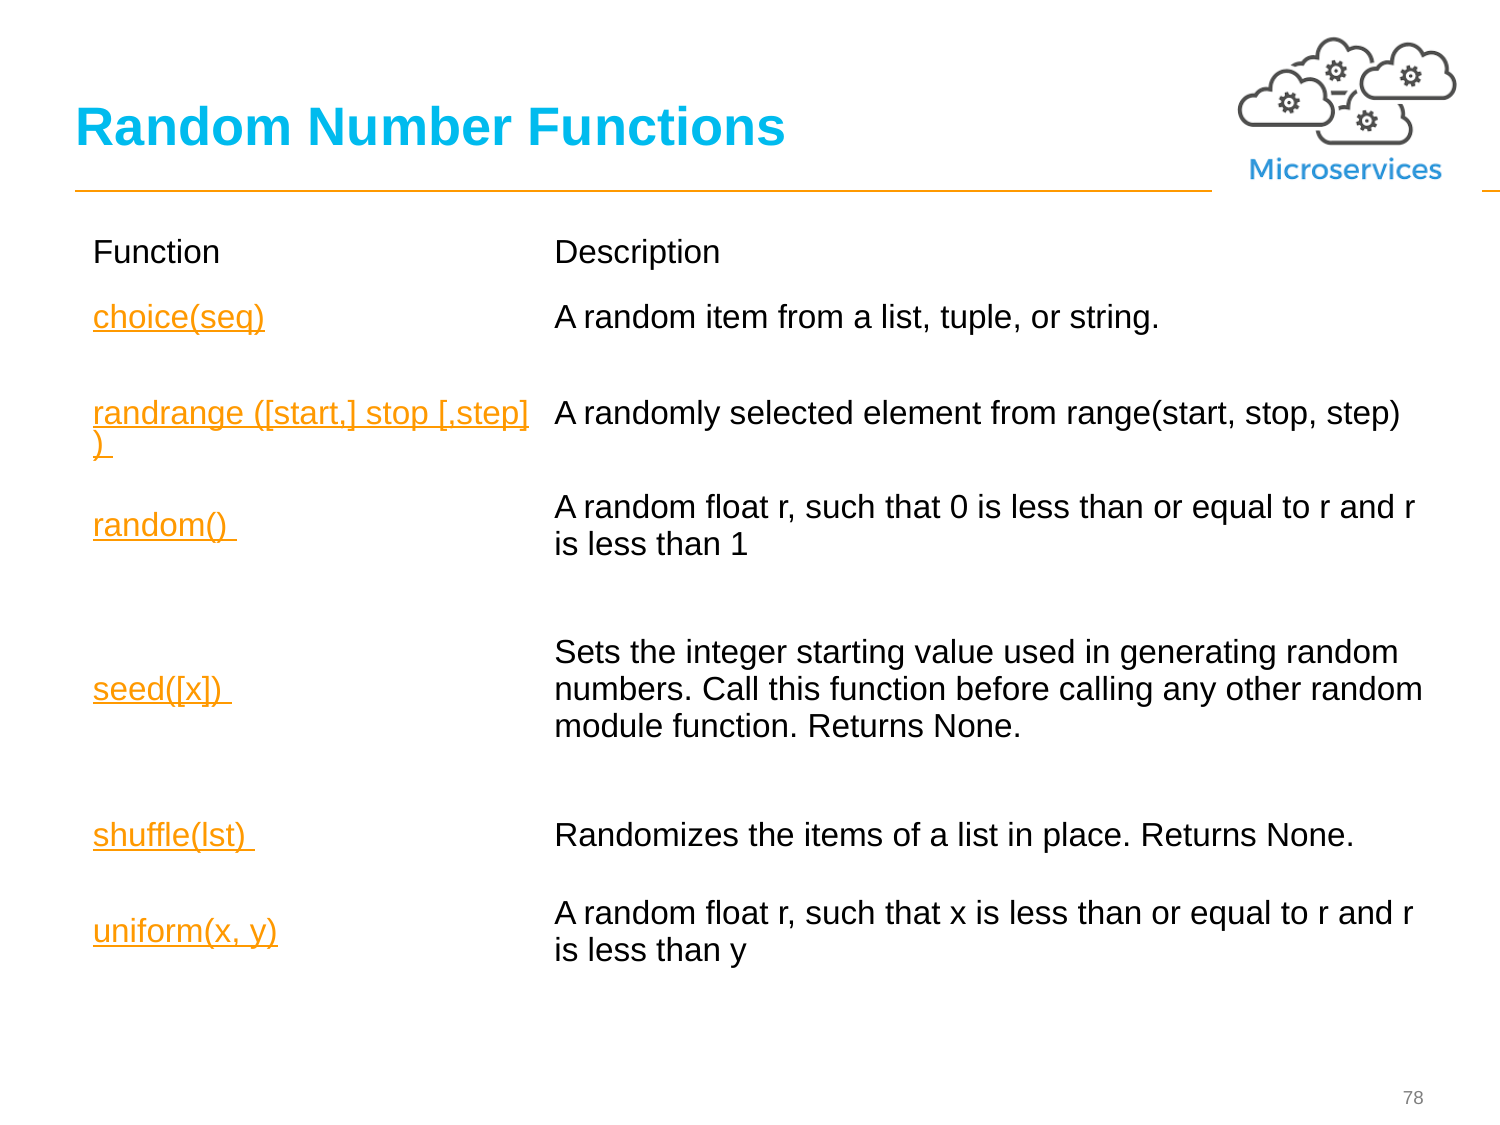

78
# Random Number Functions
| Function | Description |
| --- | --- |
| choice(seq) | A random item from a list, tuple, or string. |
| randrange ([start,] stop [,step]) | A randomly selected element from range(start, stop, step) |
| random() | A random float r, such that 0 is less than or equal to r and r is less than 1 |
| seed([x]) | Sets the integer starting value used in generating random numbers. Call this function before calling any other random module function. Returns None. |
| shuffle(lst) | Randomizes the items of a list in place. Returns None. |
| uniform(x, y) | A random float r, such that x is less than or equal to r and r is less than y |